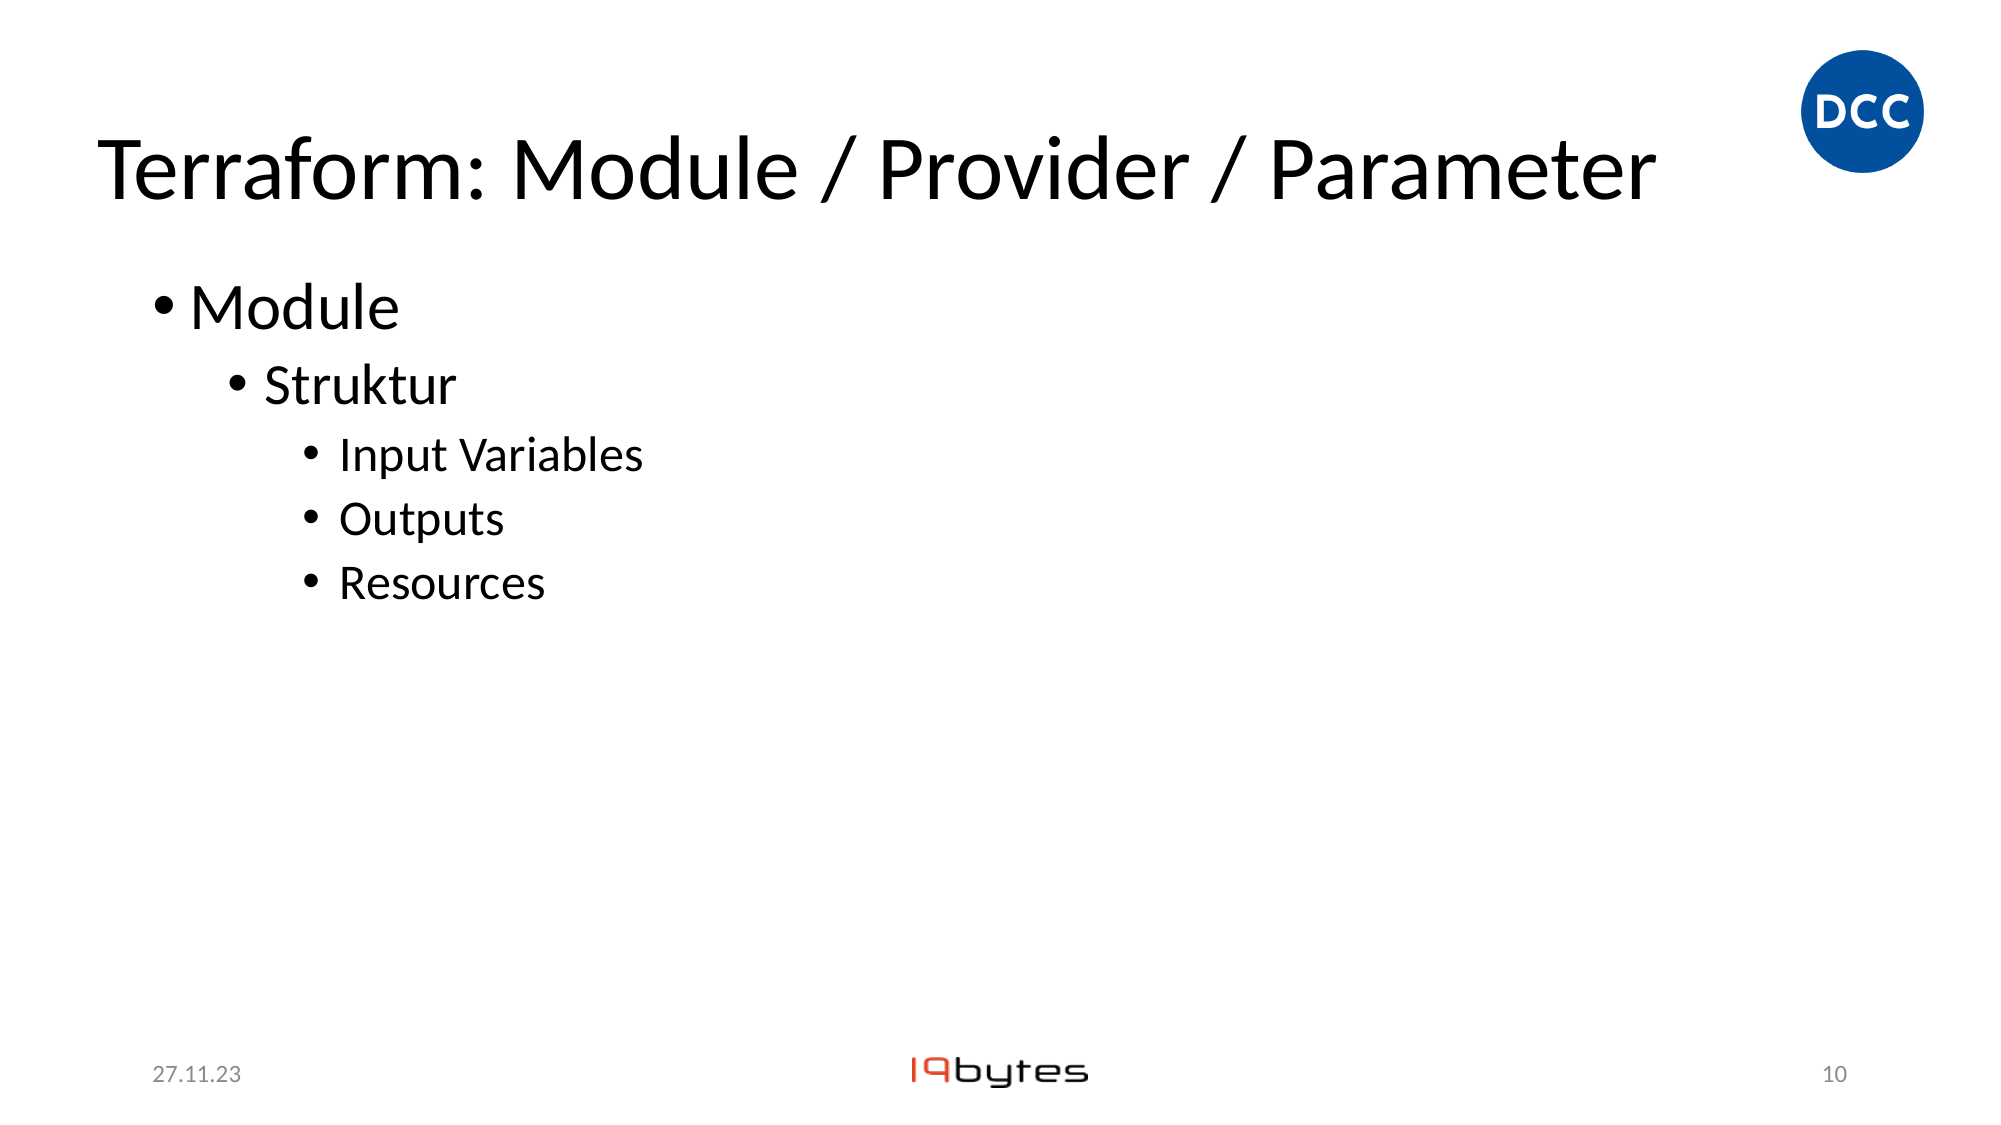

# Terraform: Module / Provider / Parameter
Module
Struktur
Input Variables
Outputs
Resources

27.11.23
10